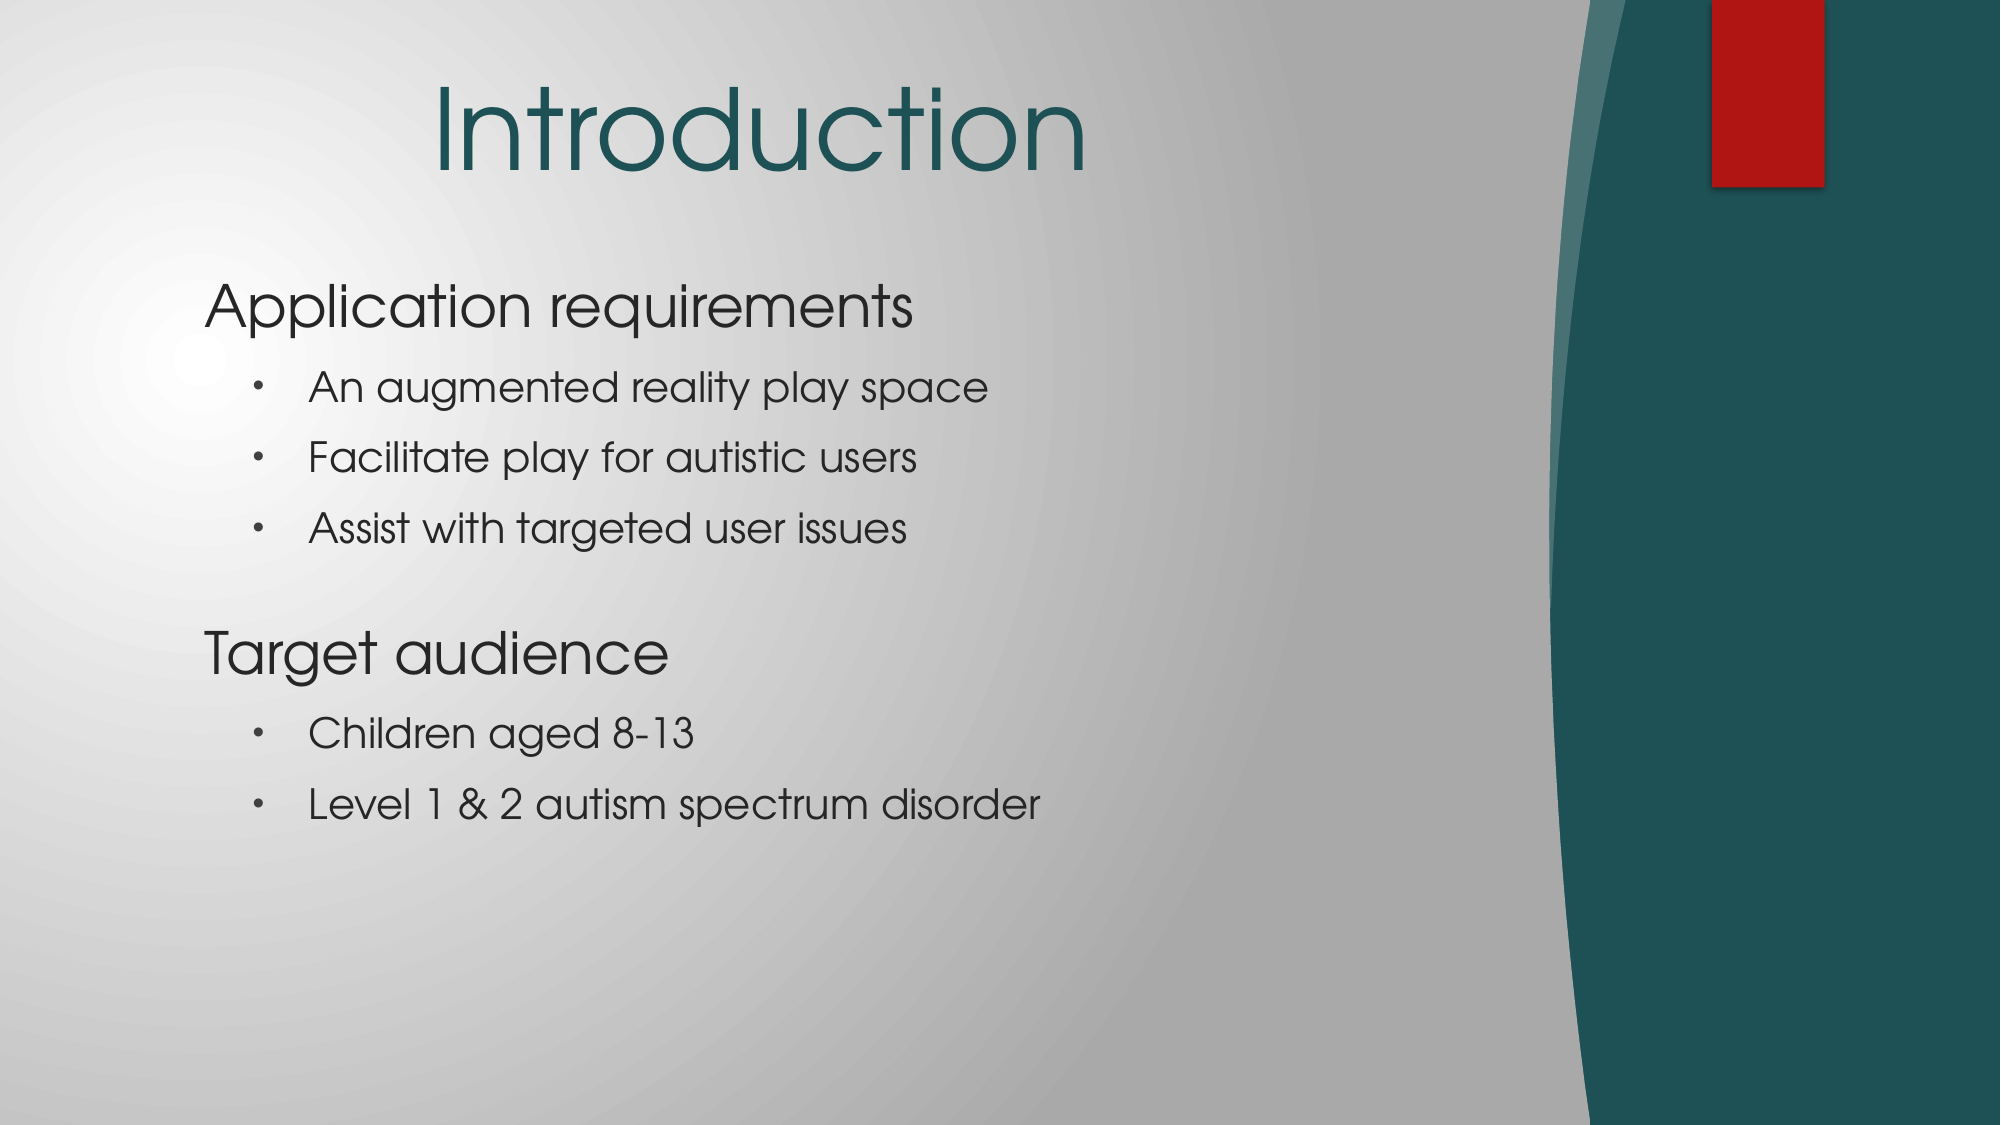

# Introduction
Application requirements
An augmented reality play space
Facilitate play for autistic users
Assist with targeted user issues

Target audience
Children aged 8-13
Level 1 & 2 autism spectrum disorder